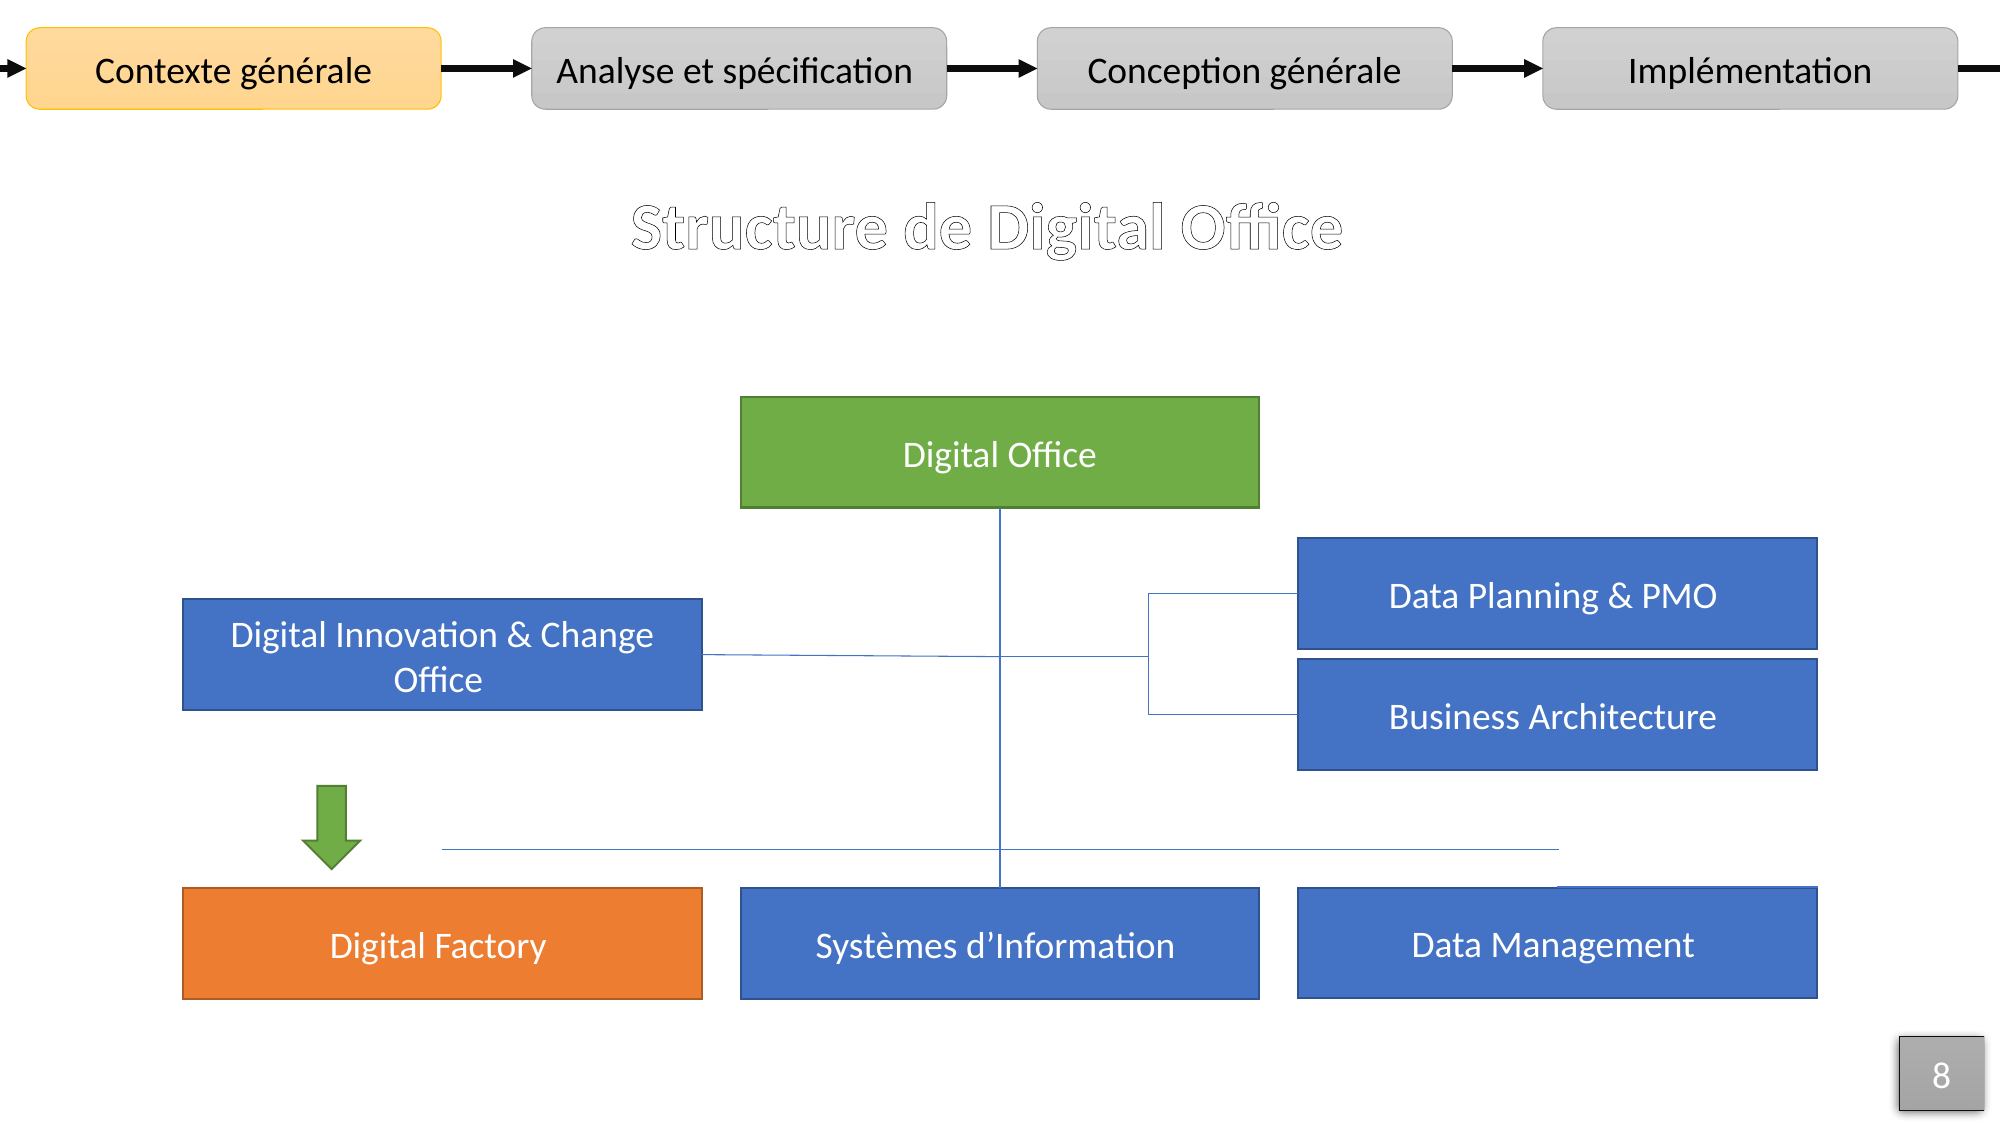

Contexte générale
Analyse et spécification
Conception générale
Implémentation
Structure de Digital Office
Digital Office
Data Planning & PMO
Digital Innovation & Change Office
Business Architecture
Data Management
Digital Factory
Systèmes d’Information

8